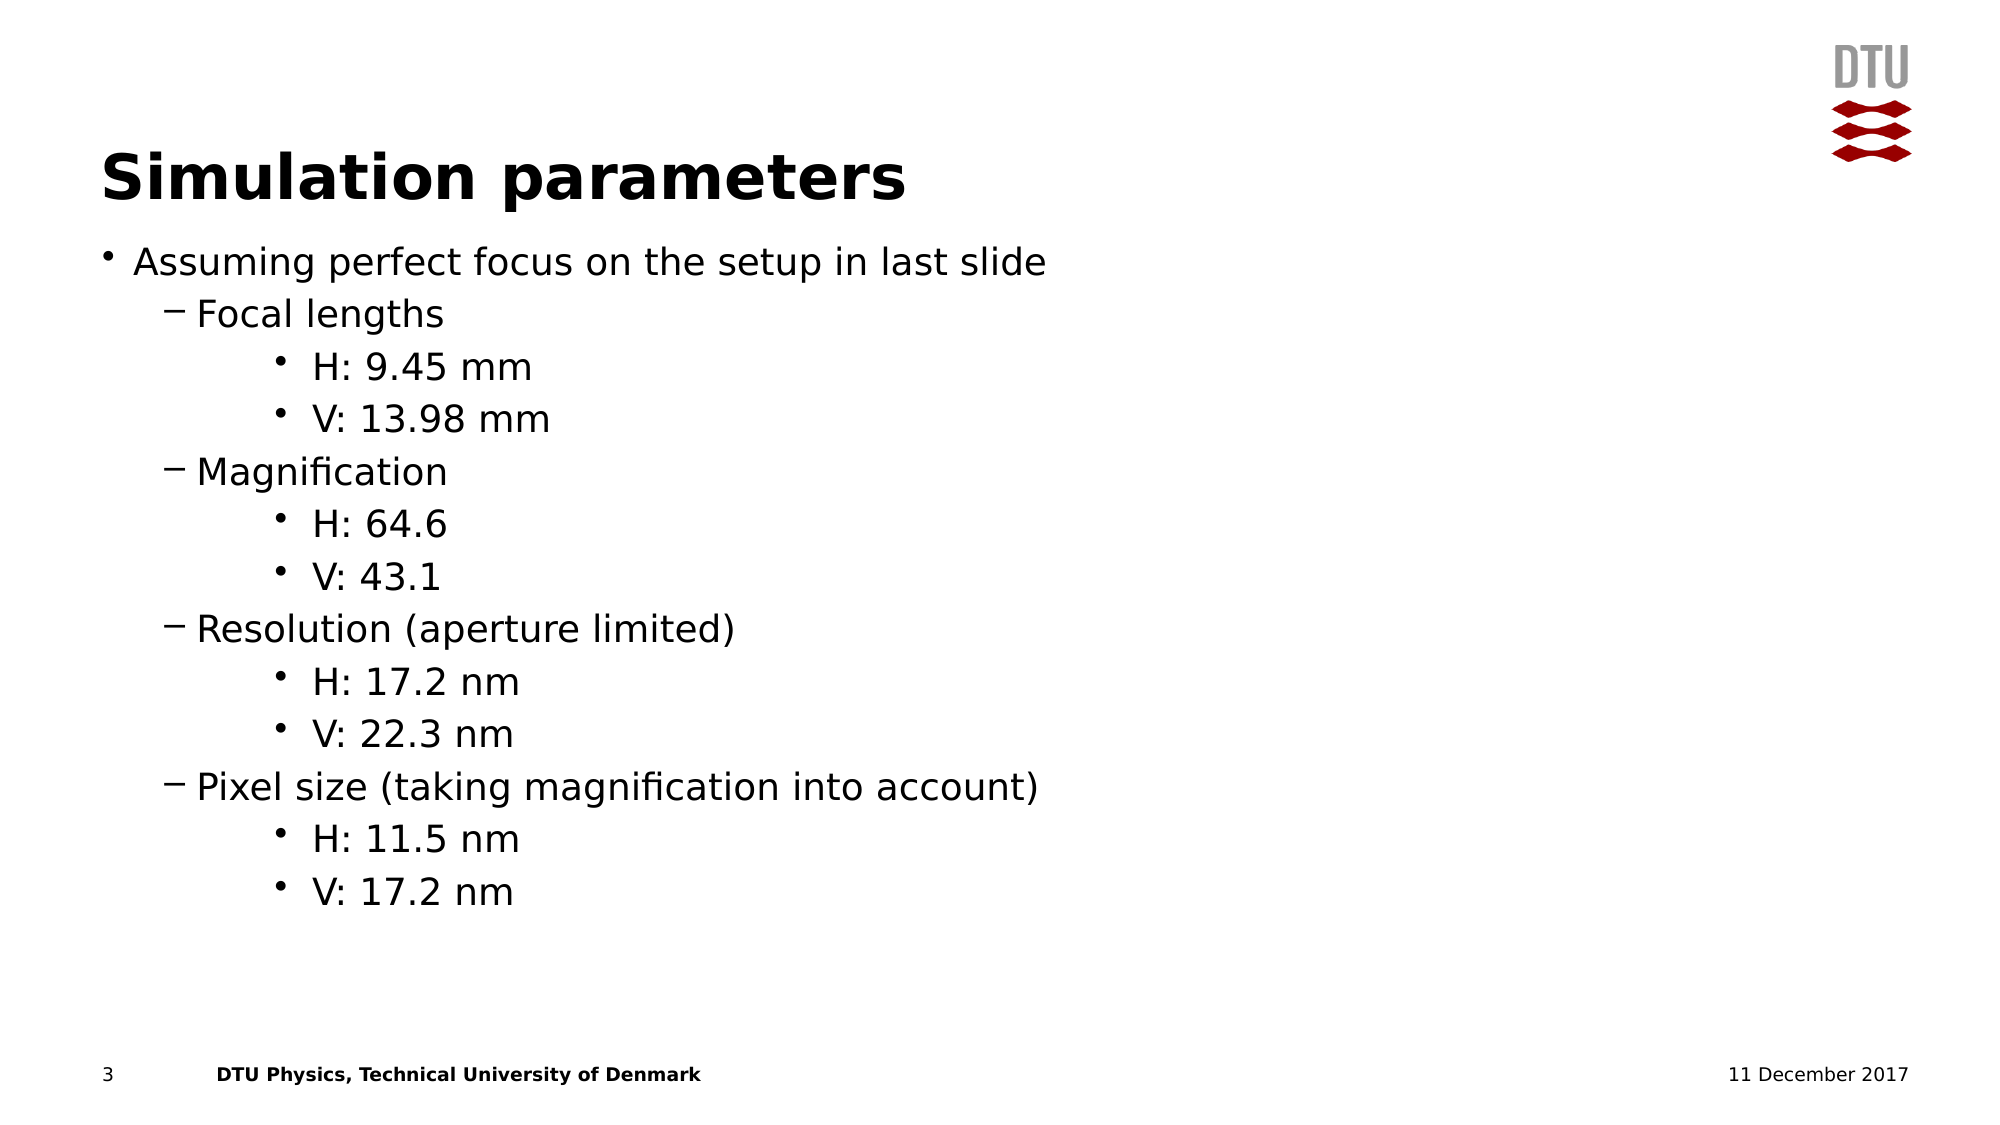

# Simulation parameters
Assuming perfect focus on the setup in last slide
Focal lengths
H: 9.45 mm
V: 13.98 mm
Magnification
H: 64.6
V: 43.1
Resolution (aperture limited)
H: 17.2 nm
V: 22.3 nm
Pixel size (taking magnification into account)
H: 11.5 nm
V: 17.2 nm
3